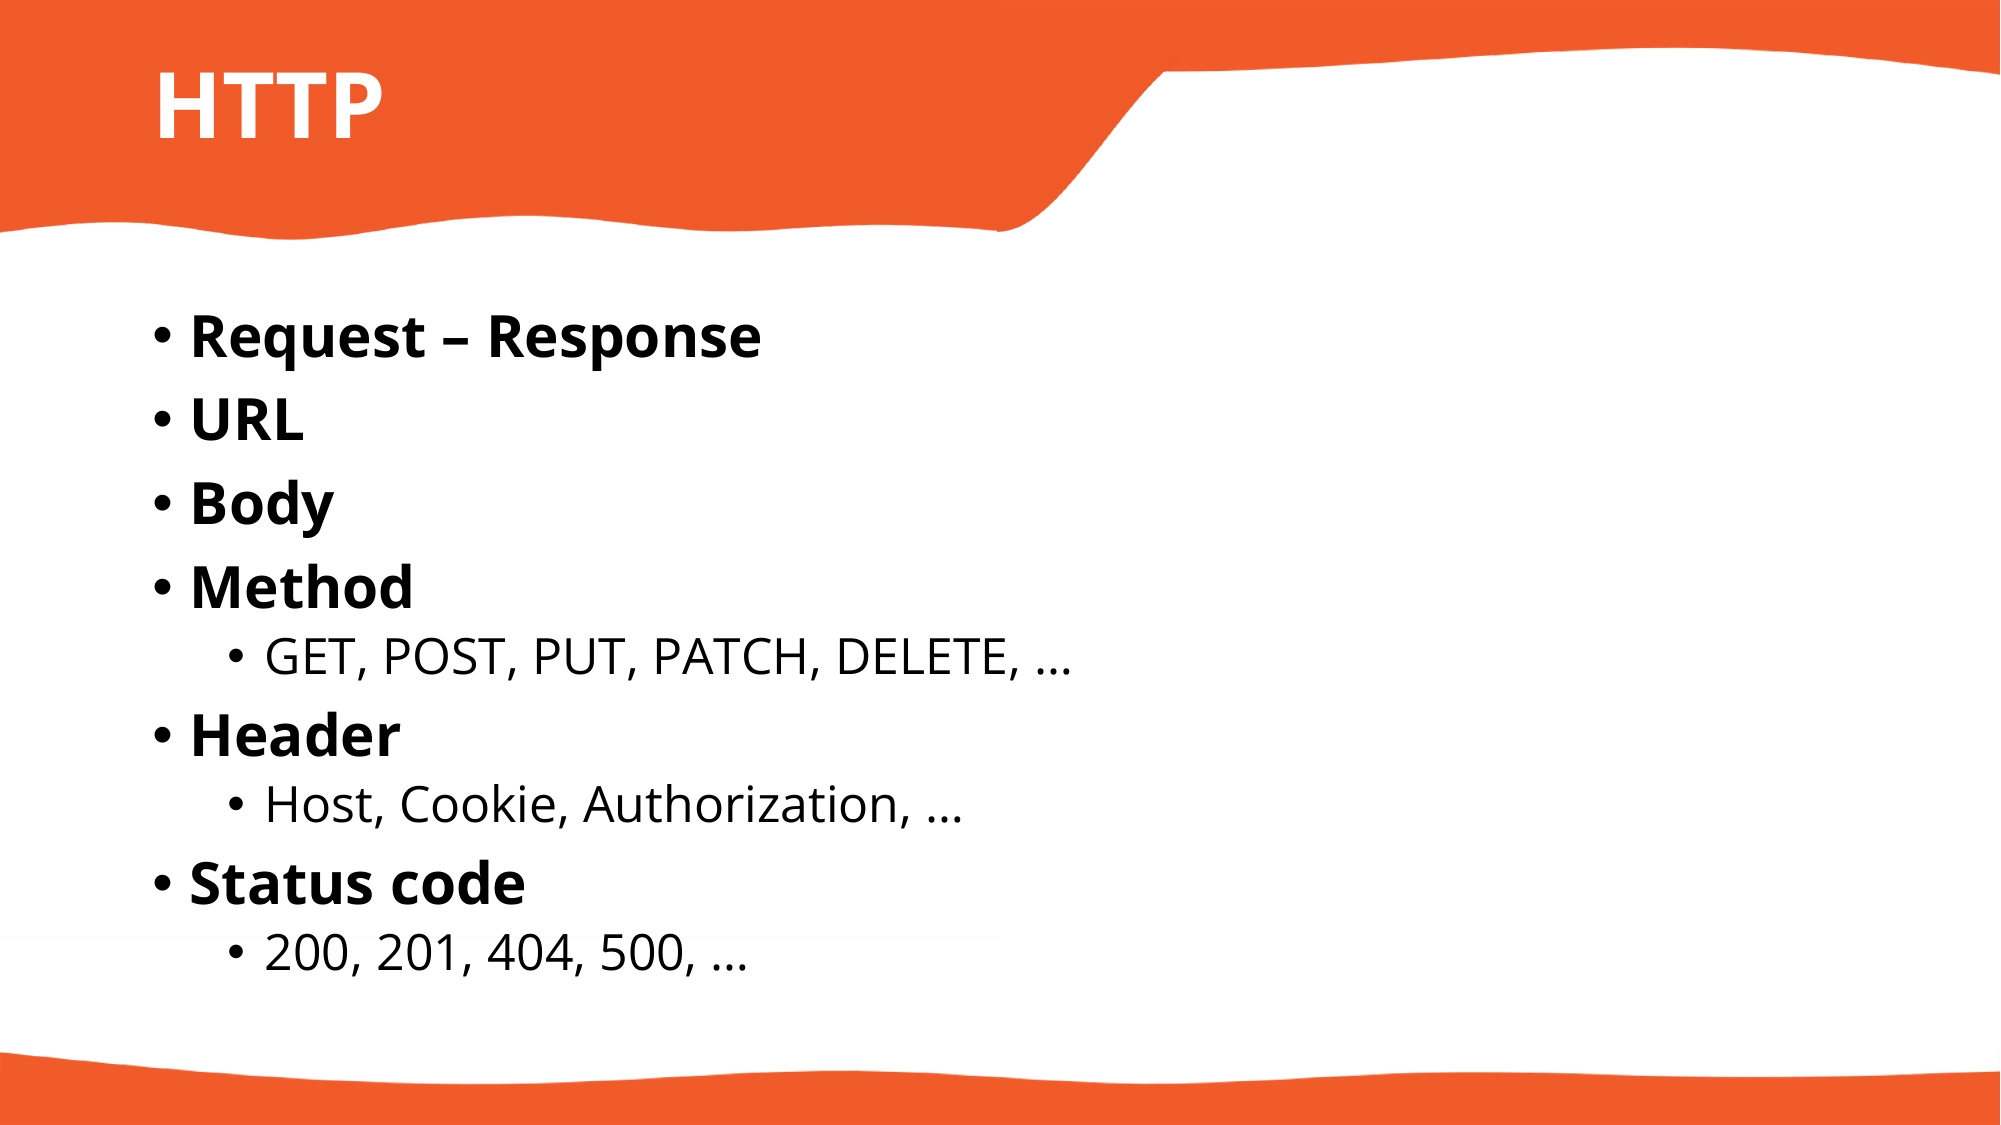

# HTTP
Request – Response
URL
Body
Method
GET, POST, PUT, PATCH, DELETE, …
Header
Host, Cookie, Authorization, …
Status code
200, 201, 404, 500, …